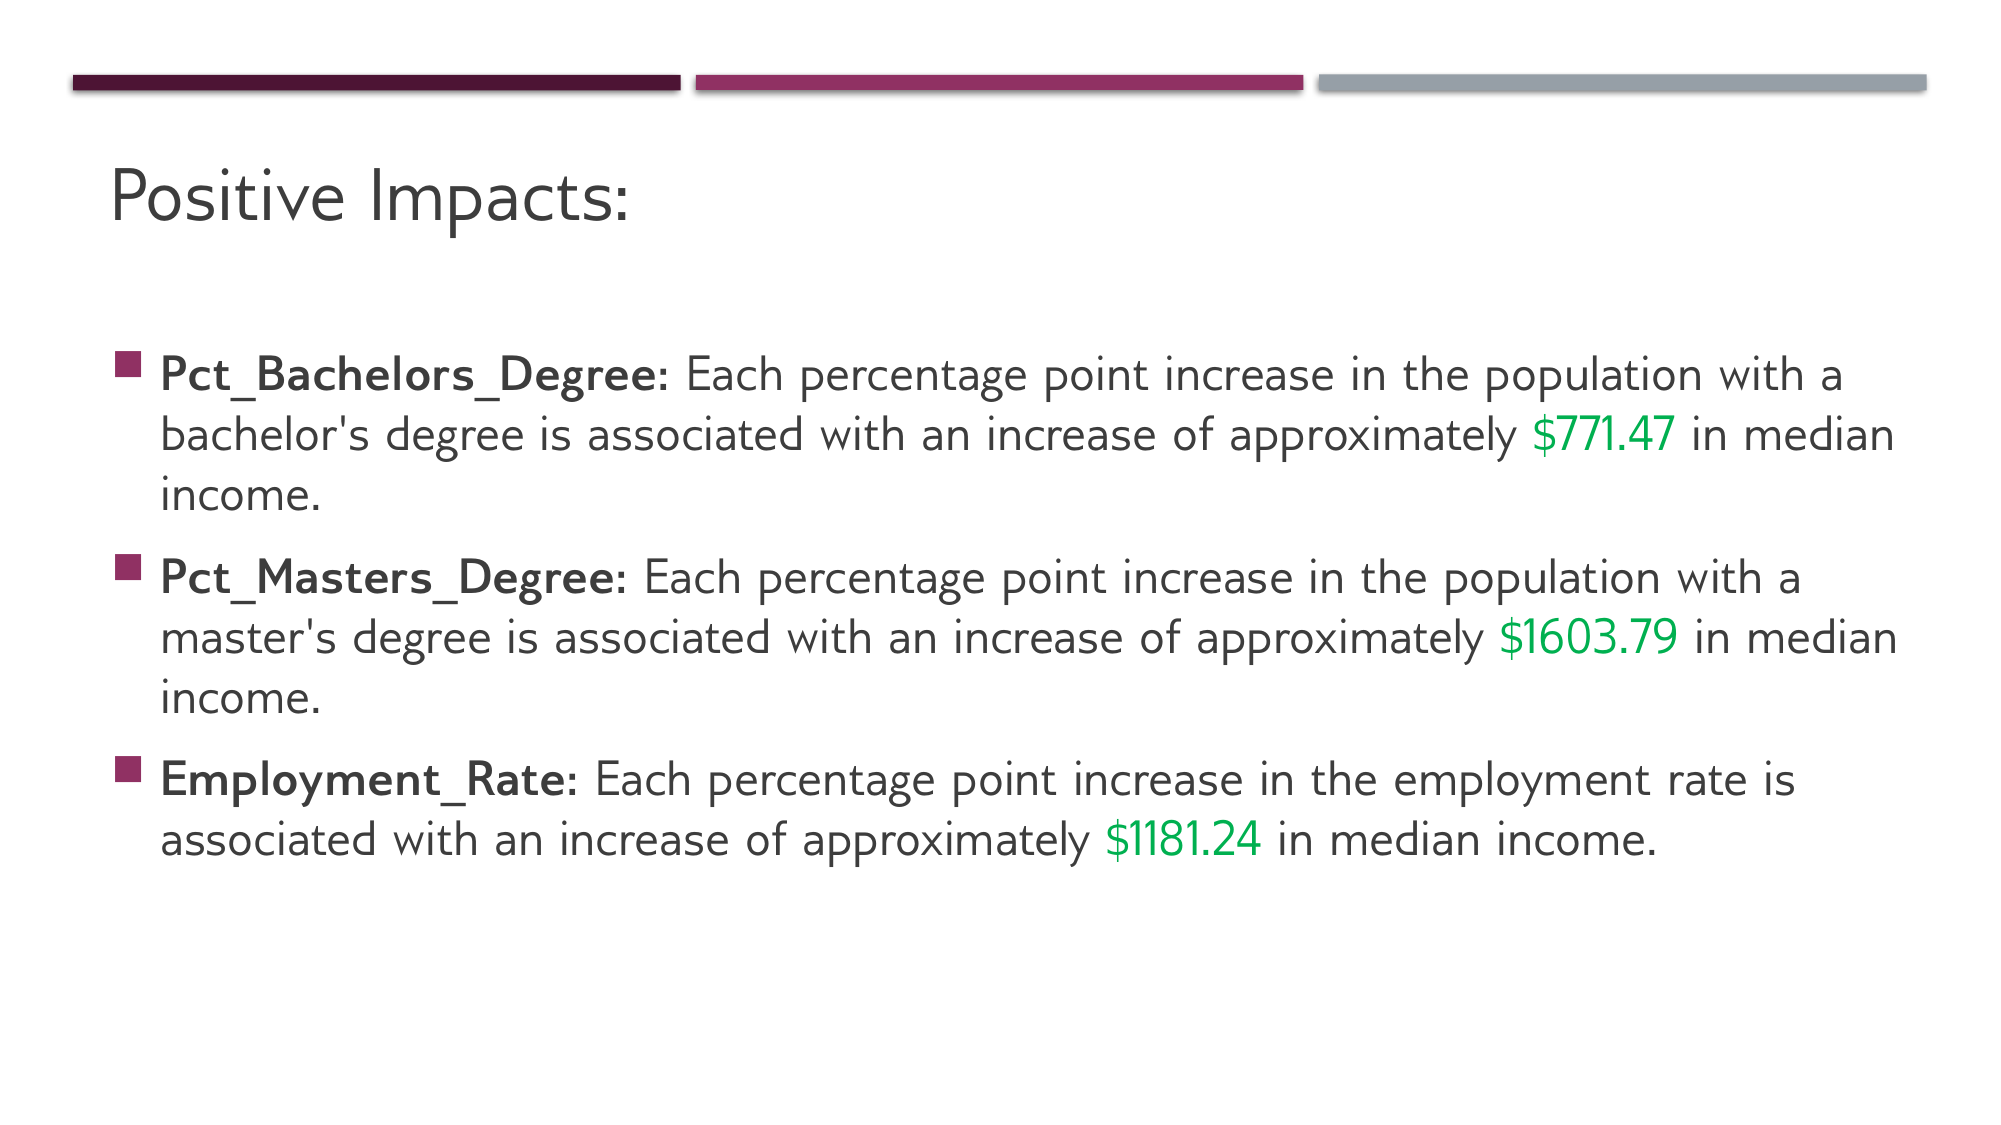

Positive Impacts:

Pct_Bachelors_Degree: Each percentage point increase in the population with a bachelor's degree is associated with an increase of approximately $771.47 in median income.
Pct_Masters_Degree: Each percentage point increase in the population with a master's degree is associated with an increase of approximately $1603.79 in median income.
Employment_Rate: Each percentage point increase in the employment rate is associated with an increase of approximately $1181.24 in median income.